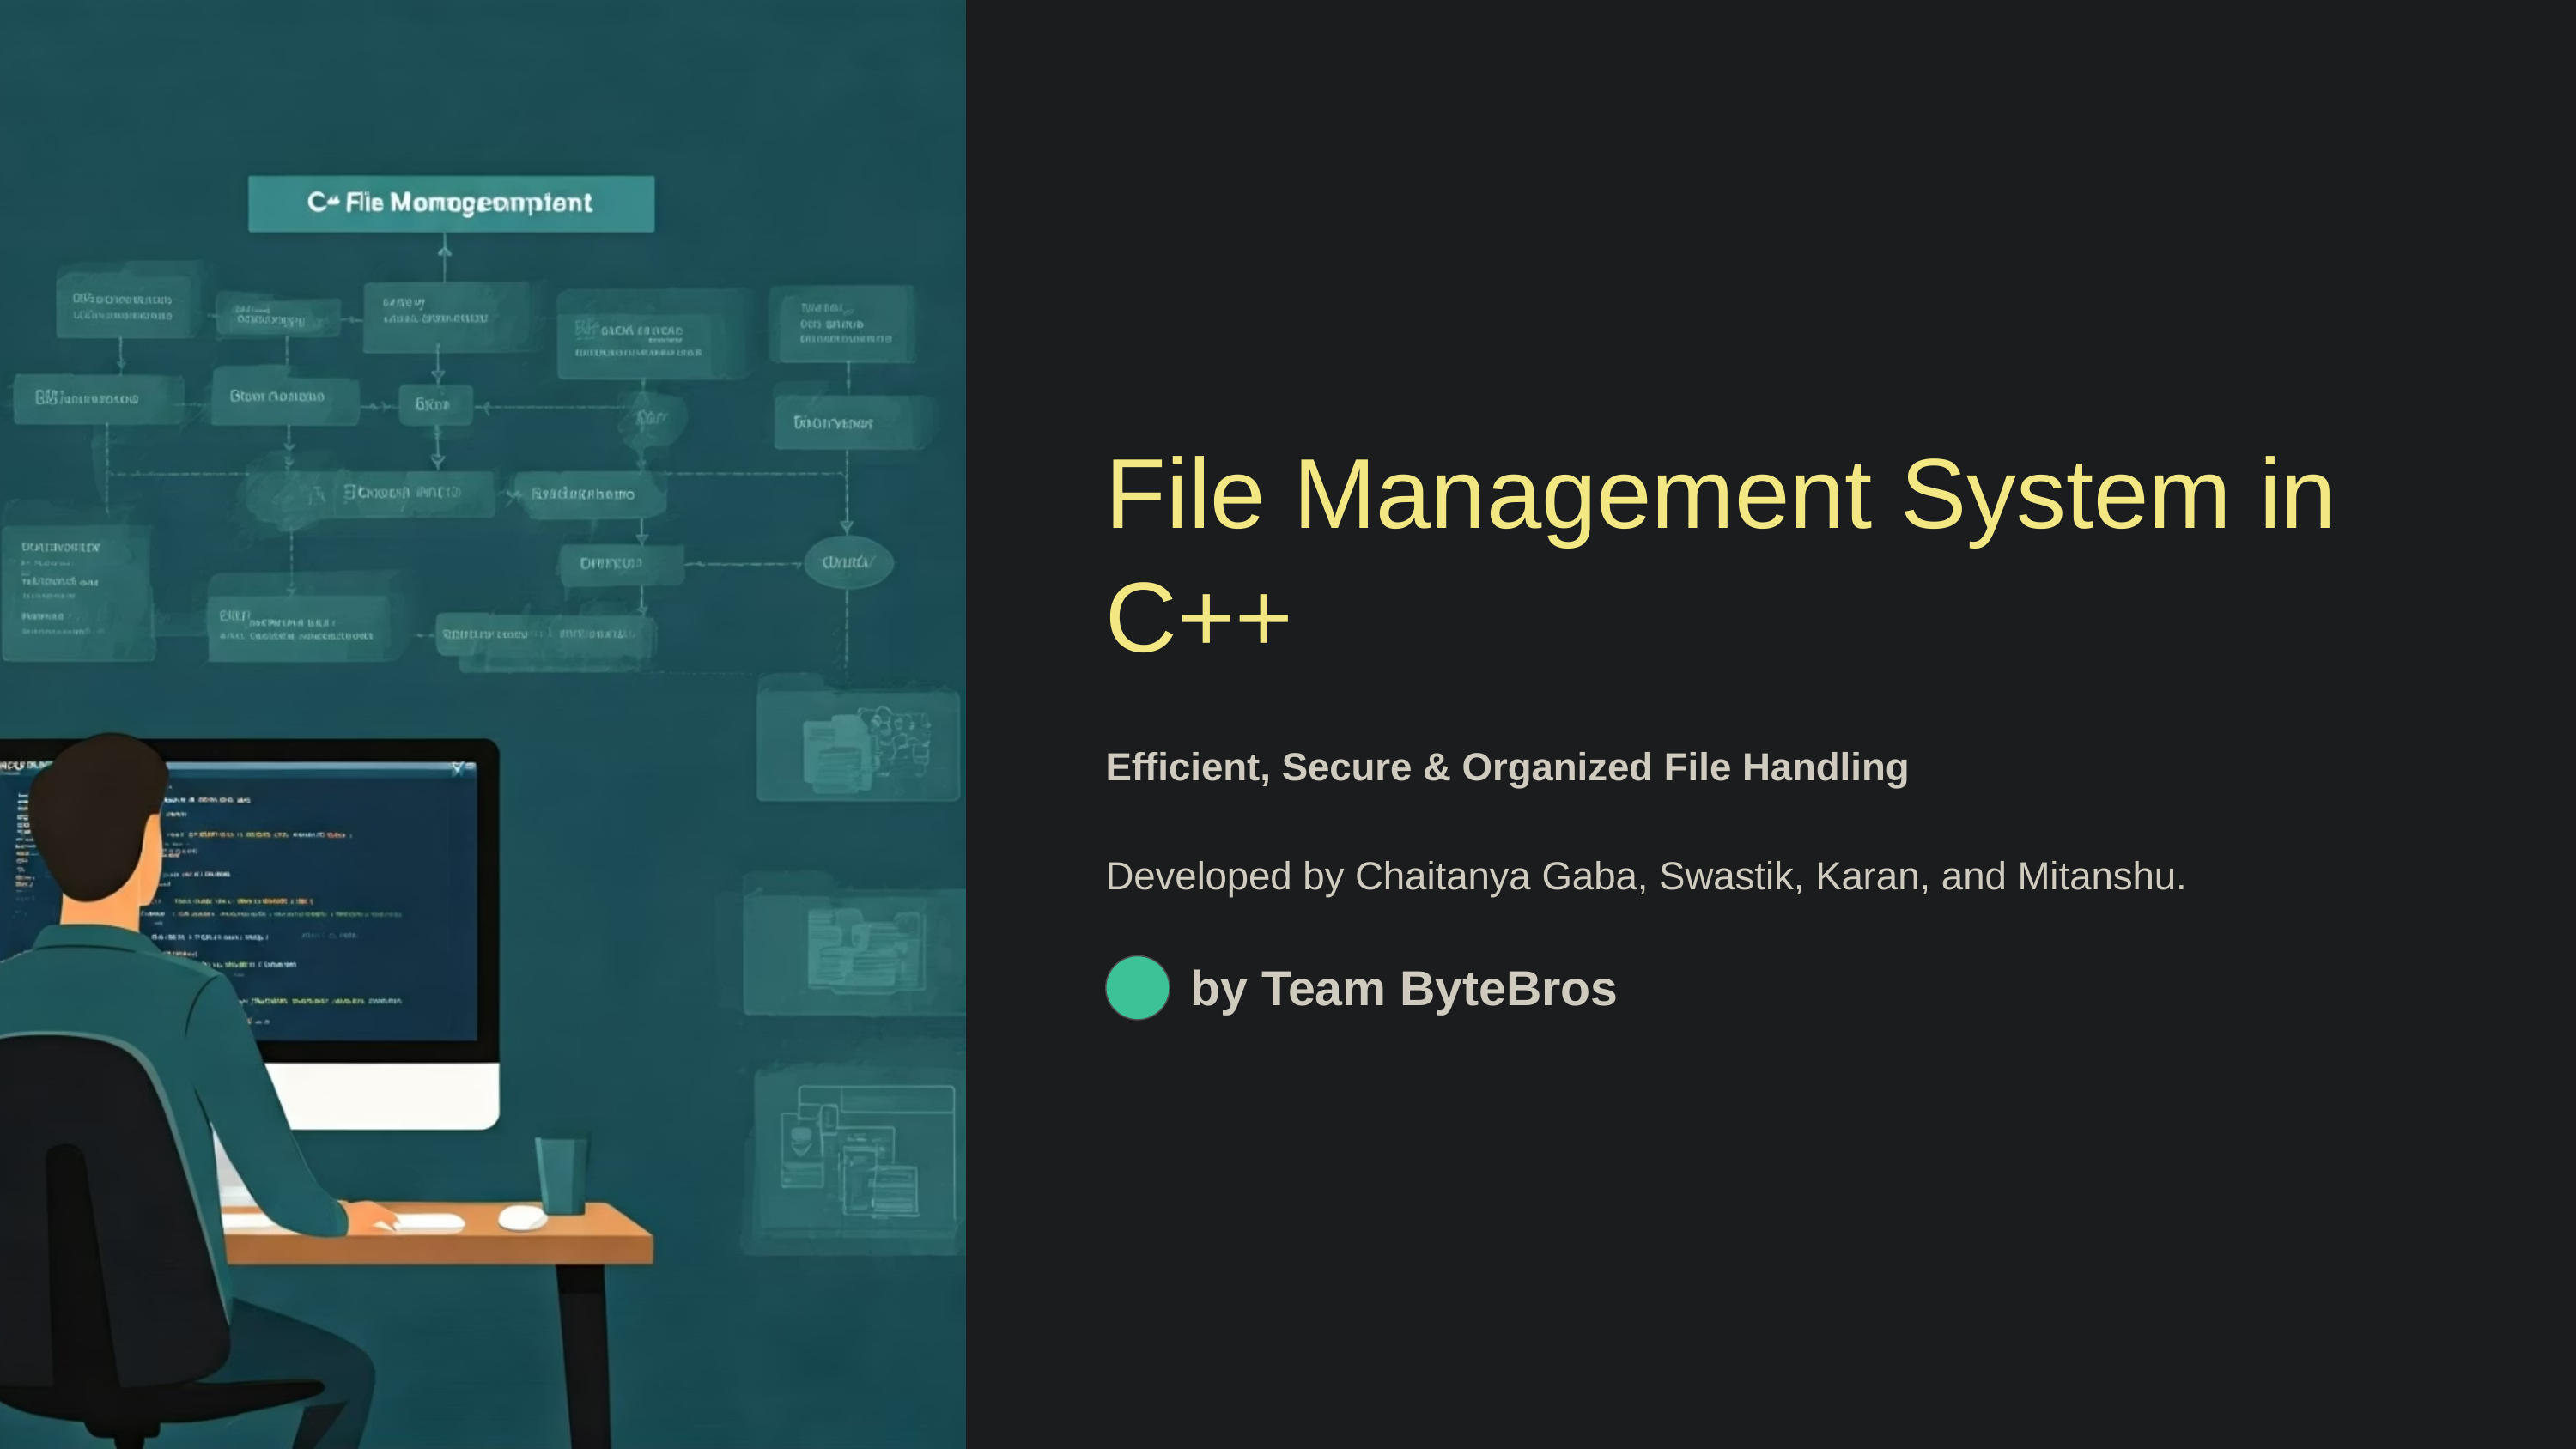

File Management System in C++

Efficient, Secure & Organized File Handling

Developed by Chaitanya Gaba, Swastik, Karan, and Mitanshu.

by Team ByteBros